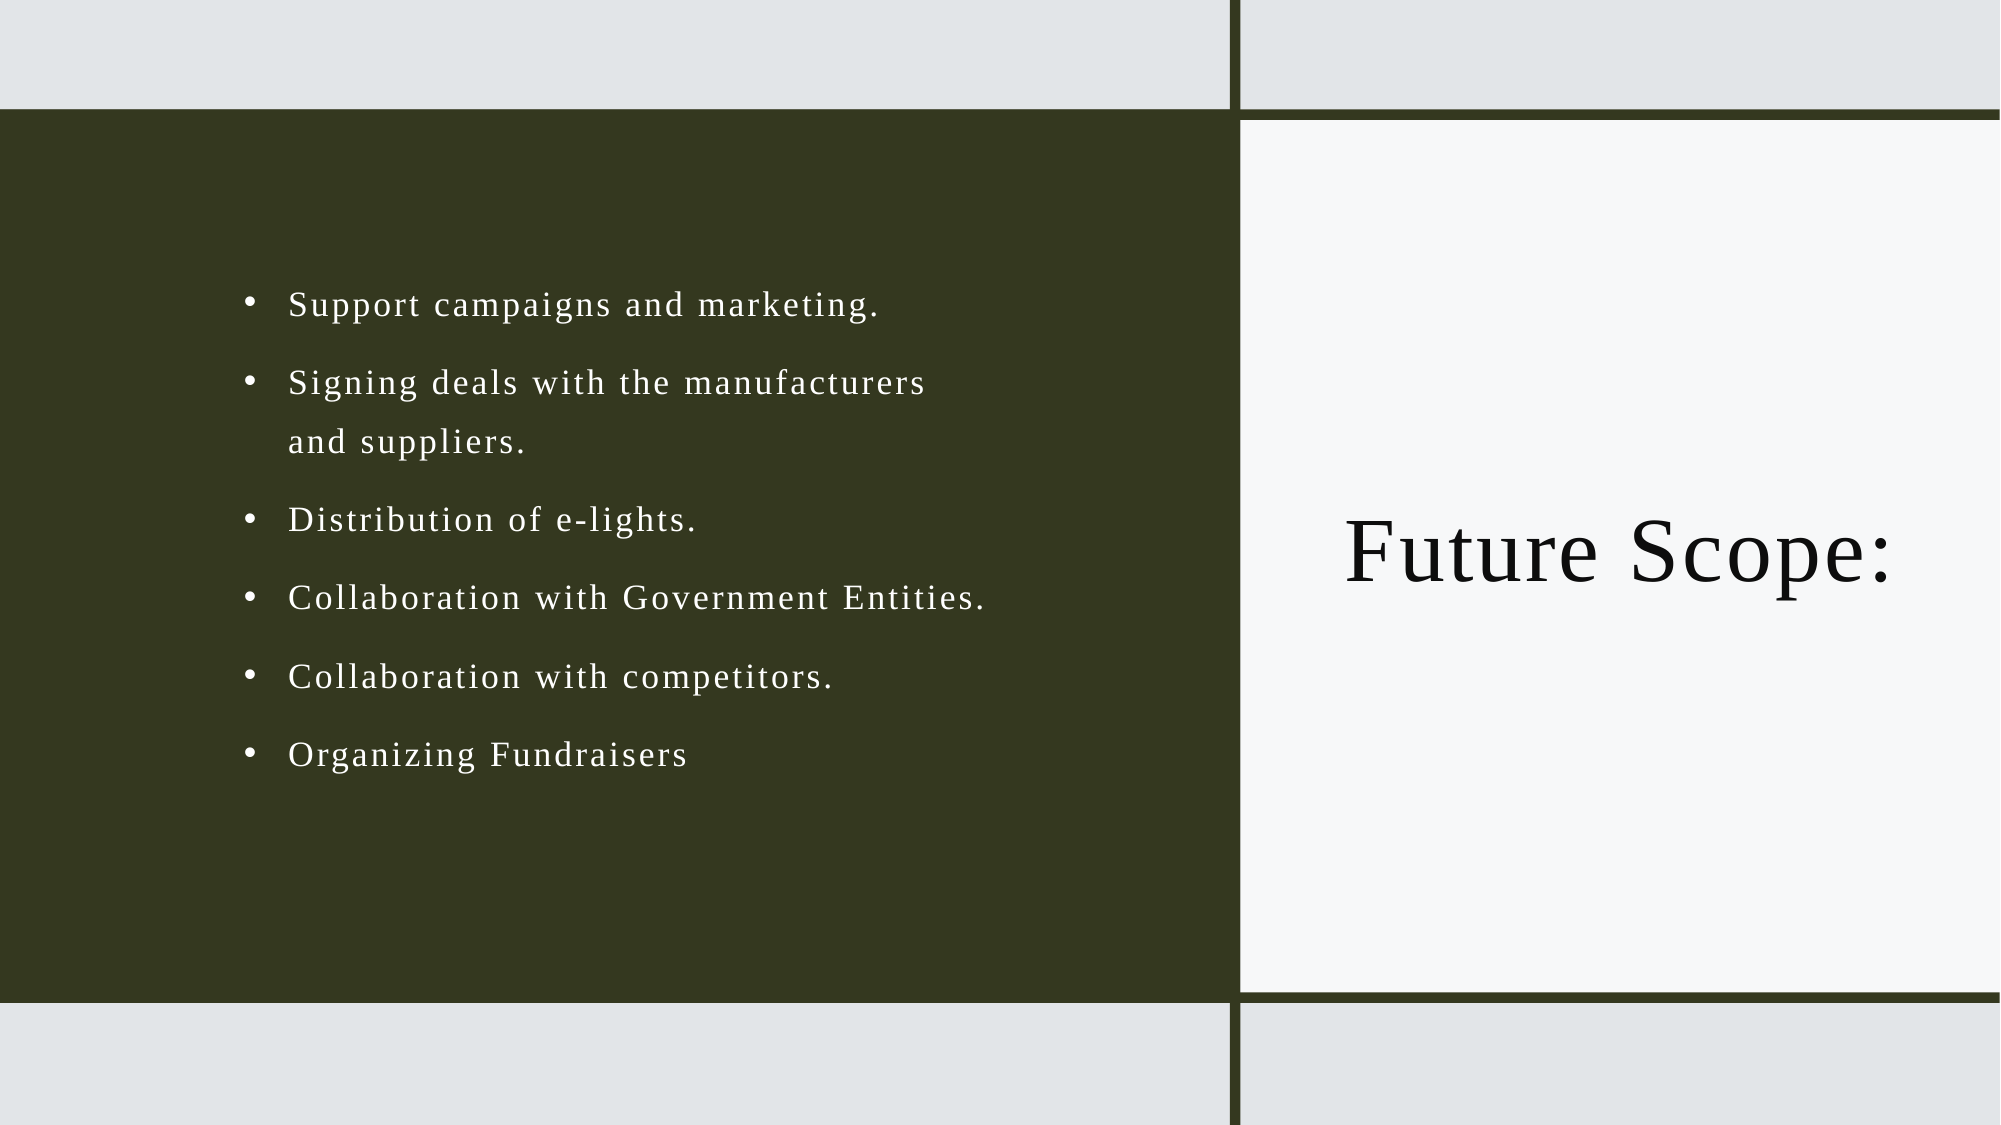

Support campaigns and marketing.
Signing deals with the manufacturers and suppliers.
Distribution of e-lights.
Collaboration with Government Entities.
Collaboration with competitors.
Organizing Fundraisers
# Future Scope: